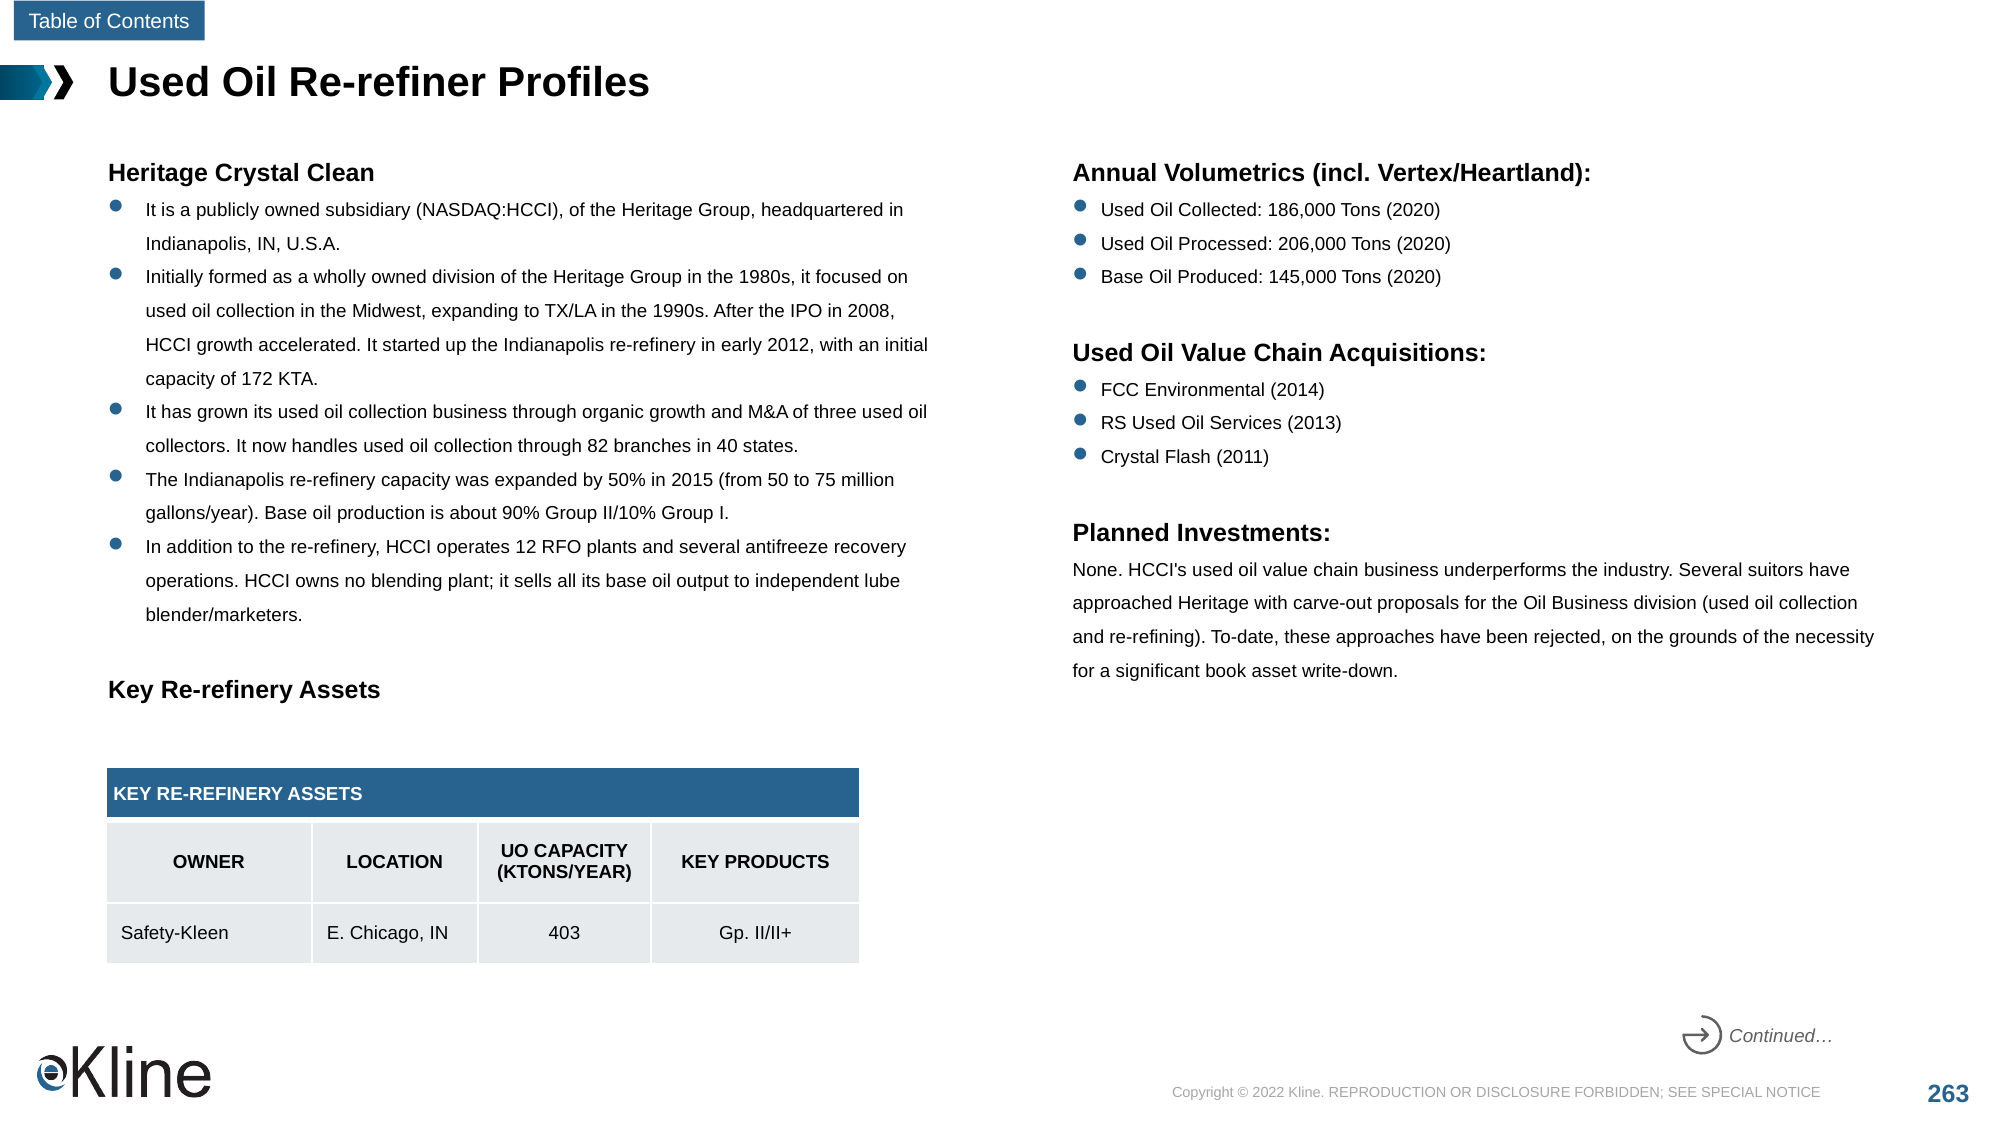

# Used Oil Re-refiner Profiles
Heritage Crystal Clean
It is a publicly owned subsidiary (NASDAQ:HCCI), of the Heritage Group, headquartered in Indianapolis, IN, U.S.A.
Initially formed as a wholly owned division of the Heritage Group in the 1980s, it focused on used oil collection in the Midwest, expanding to TX/LA in the 1990s. After the IPO in 2008, HCCI growth accelerated. It started up the Indianapolis re-refinery in early 2012, with an initial capacity of 172 KTA.
It has grown its used oil collection business through organic growth and M&A of three used oil collectors. It now handles used oil collection through 82 branches in 40 states.
The Indianapolis re-refinery capacity was expanded by 50% in 2015 (from 50 to 75 million gallons/year). Base oil production is about 90% Group II/10% Group I.
In addition to the re-refinery, HCCI operates 12 RFO plants and several antifreeze recovery operations. HCCI owns no blending plant; it sells all its base oil output to independent lube blender/marketers.

Key Re-refinery Assets
Annual Volumetrics (incl. Vertex/Heartland):
Used Oil Collected: 186,000 Tons (2020)
Used Oil Processed: 206,000 Tons (2020)
Base Oil Produced: 145,000 Tons (2020)

Used Oil Value Chain Acquisitions:
FCC Environmental (2014)
RS Used Oil Services (2013)
Crystal Flash (2011)

Planned Investments:
None. HCCI's used oil value chain business underperforms the industry. Several suitors have approached Heritage with carve-out proposals for the Oil Business division (used oil collection and re-refining). To-date, these approaches have been rejected, on the grounds of the necessity for a significant book asset write-down.
| KEY RE-REFINERY ASSETS |  |  |  |
| --- | --- | --- | --- |
| OWNER | LOCATION | UO CAPACITY (KTONS/YEAR) | KEY PRODUCTS |
| Safety-Kleen | E. Chicago, IN | 403 | Gp. II/II+ |

Continued…